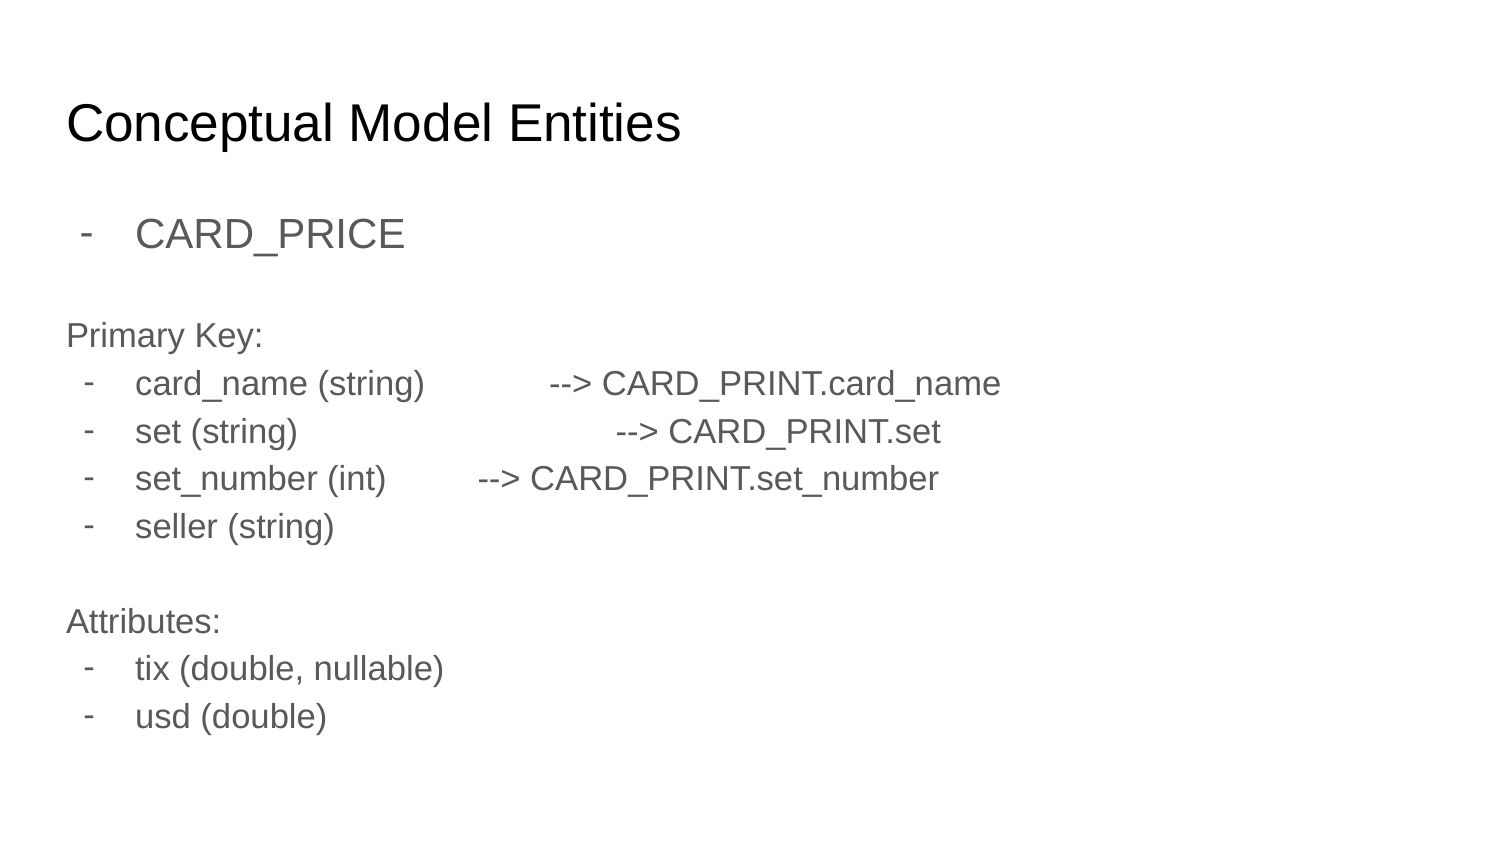

# Conceptual Model Entities

CARD_PRICE

Primary Key:
card_name (string)	--> CARD_PRINT.card_name
set (string)		       --> CARD_PRINT.set
set_number (int)	       --> CARD_PRINT.set_number
seller (string)

Attributes:
tix (double, nullable)
usd (double)